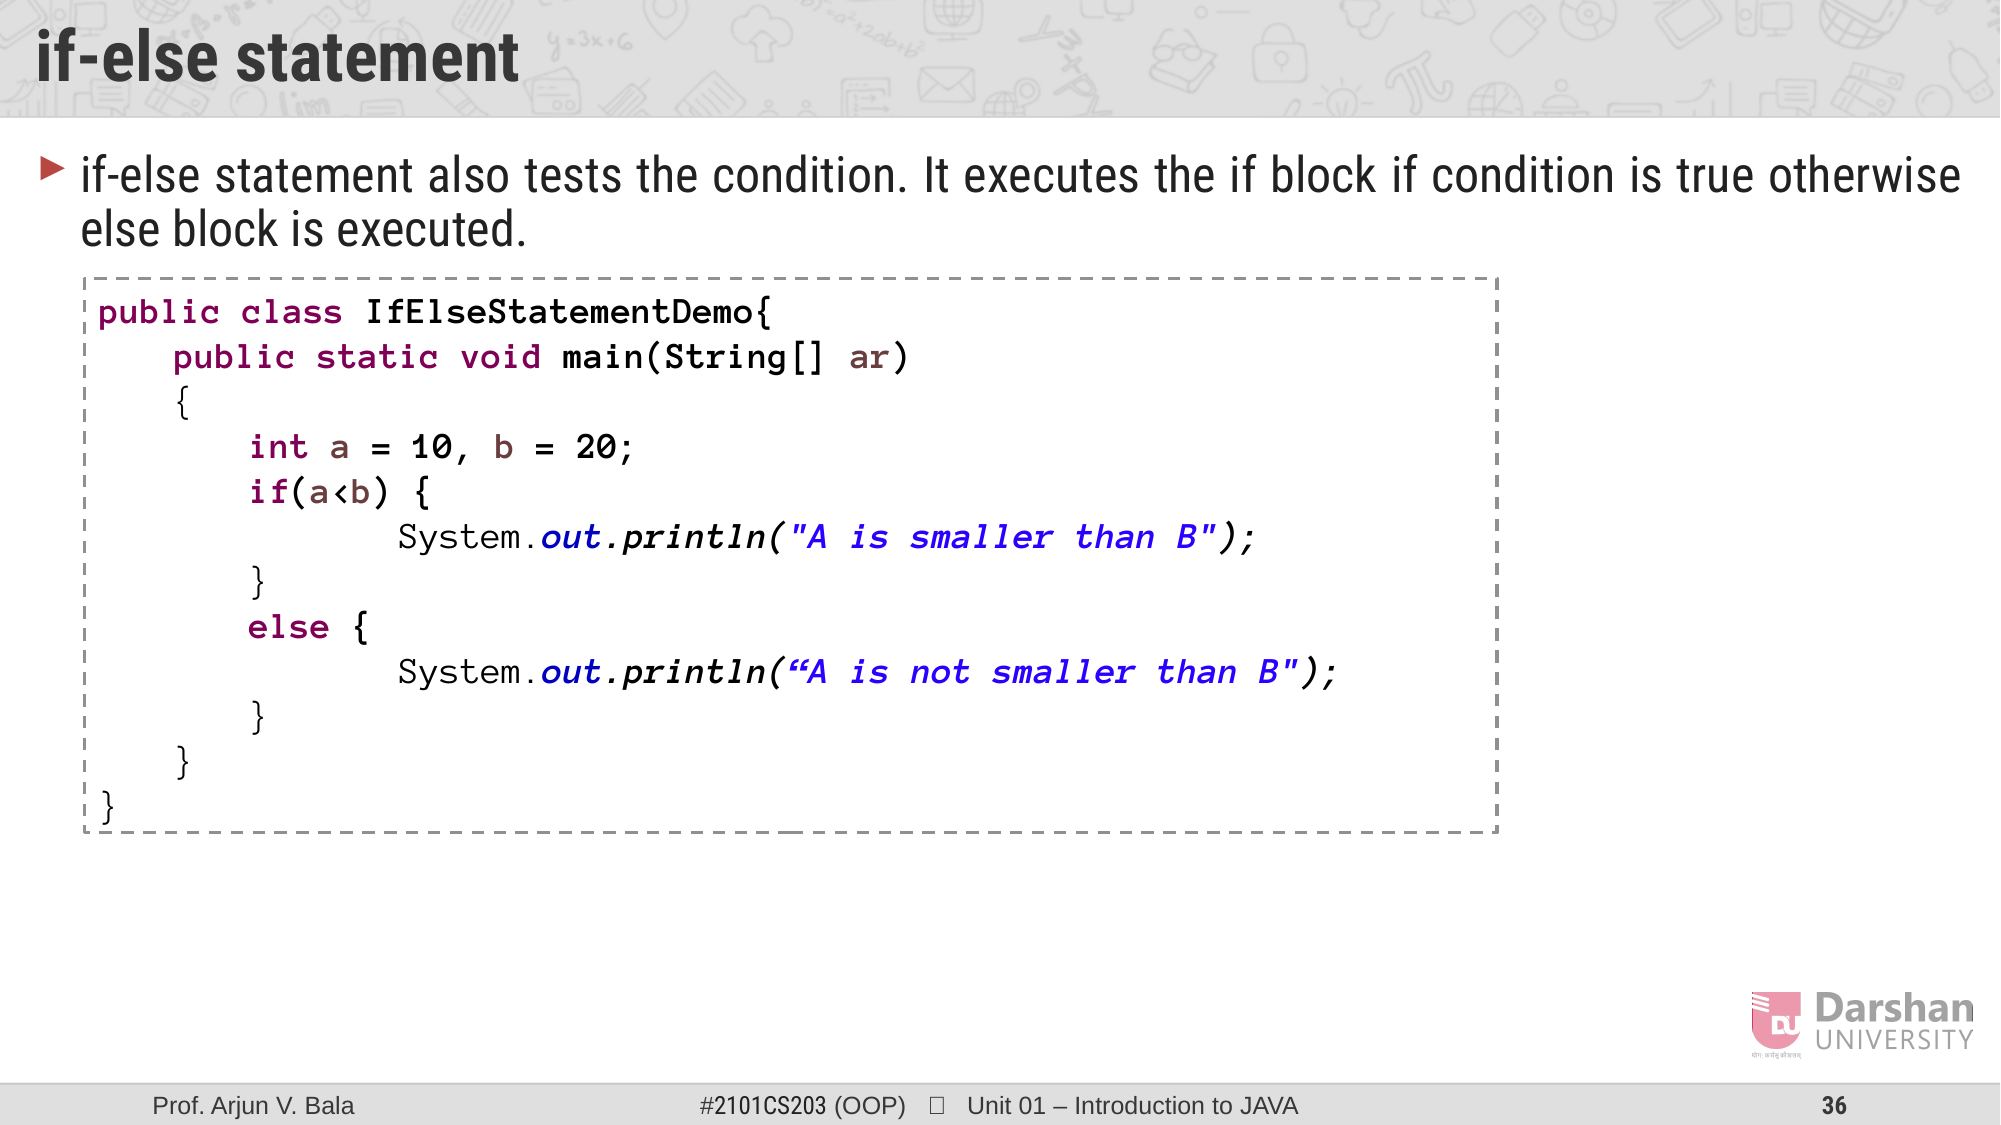

# if-else statement
if-else statement also tests the condition. It executes the if block if condition is true otherwise else block is executed.
public class IfElseStatementDemo{
public static void main(String[] ar)
{
int a = 10, b = 20;
if(a<b) {
	System.out.println("A is smaller than B");
}
else {
	System.out.println(“A is not smaller than B");
}
}
}